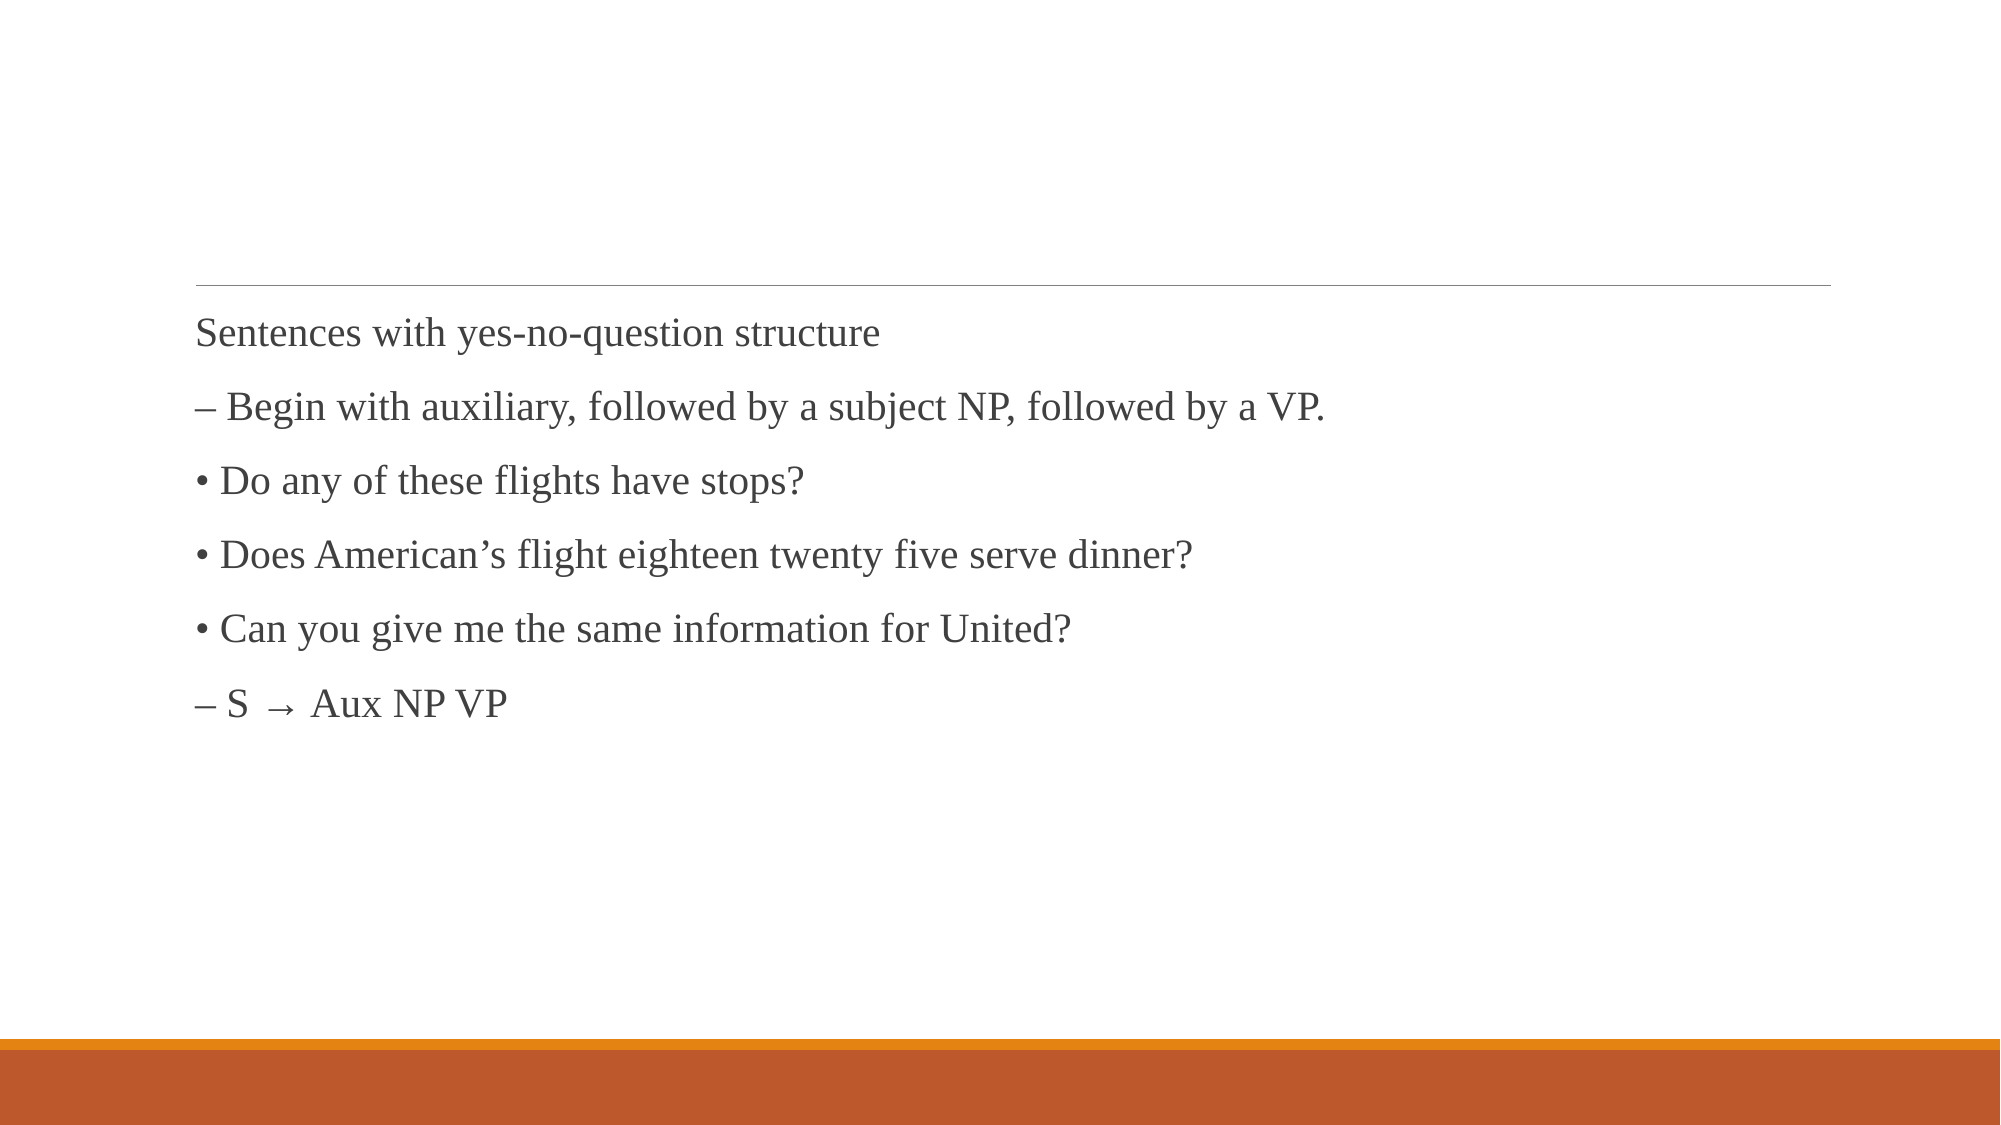

#
Sentences with yes-no-question structure
– Begin with auxiliary, followed by a subject NP, followed by a VP.
• Do any of these flights have stops?
• Does American’s flight eighteen twenty five serve dinner?
• Can you give me the same information for United?
– S → Aux NP VP